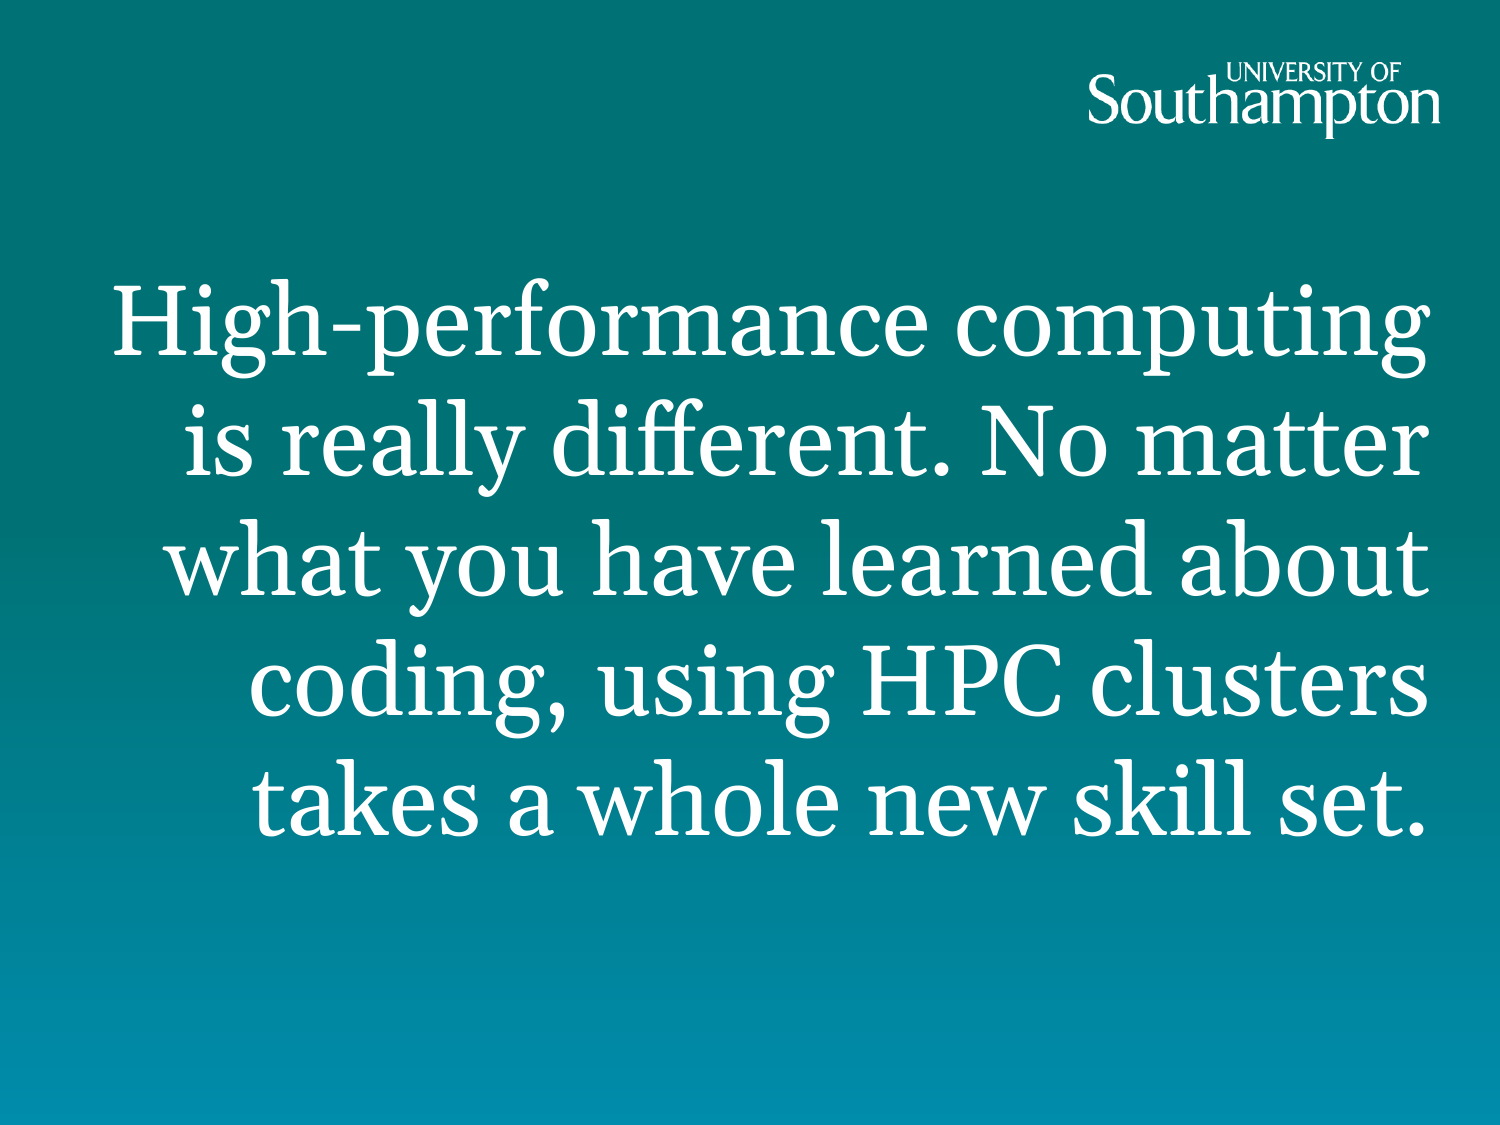

# High-performance computing is really different. No matter what you have learned about coding, using HPC clusters takes a whole new skill set.